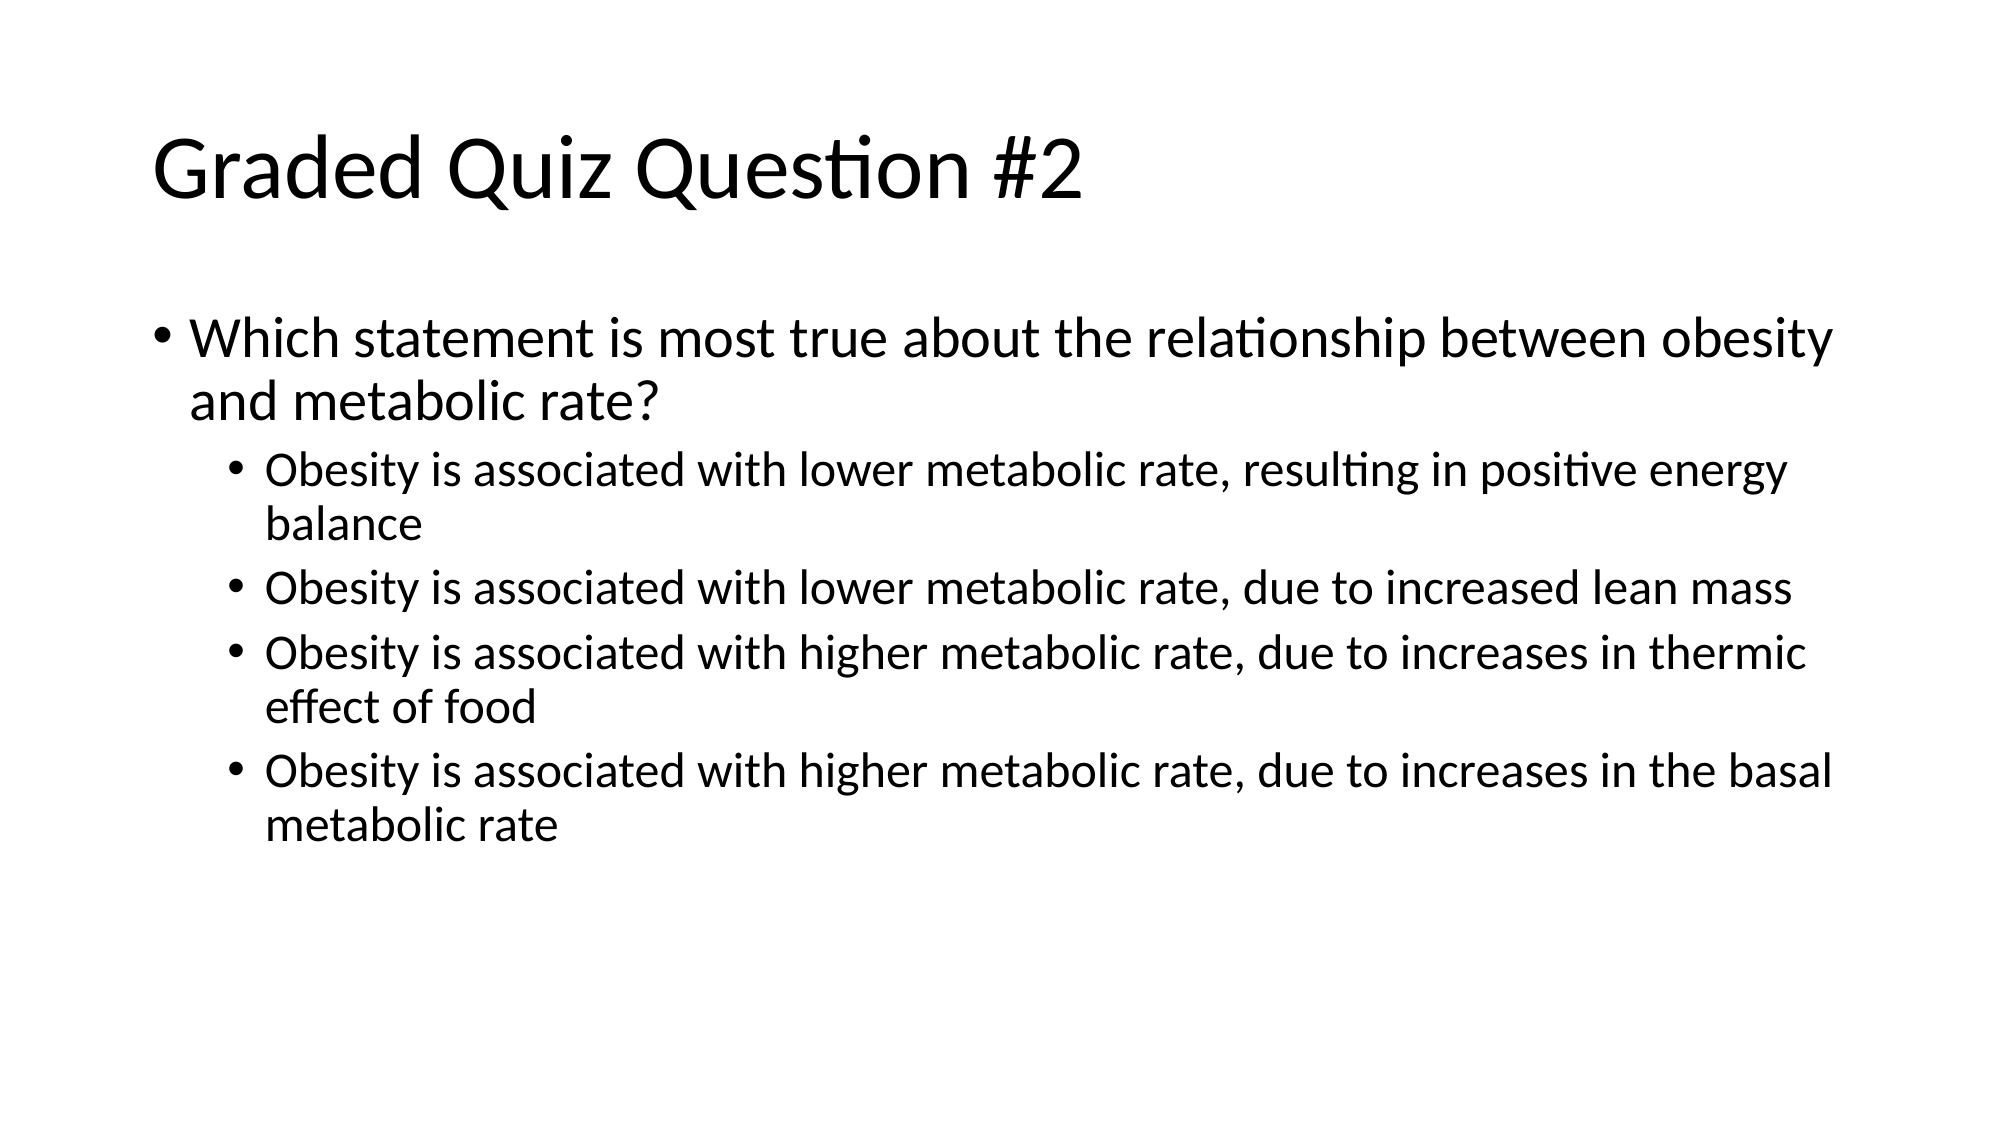

# Graded Quiz Question #2
Which statement is most true about the relationship between obesity and metabolic rate?
Obesity is associated with lower metabolic rate, resulting in positive energy balance
Obesity is associated with lower metabolic rate, due to increased lean mass
Obesity is associated with higher metabolic rate, due to increases in thermic effect of food
Obesity is associated with higher metabolic rate, due to increases in the basal metabolic rate